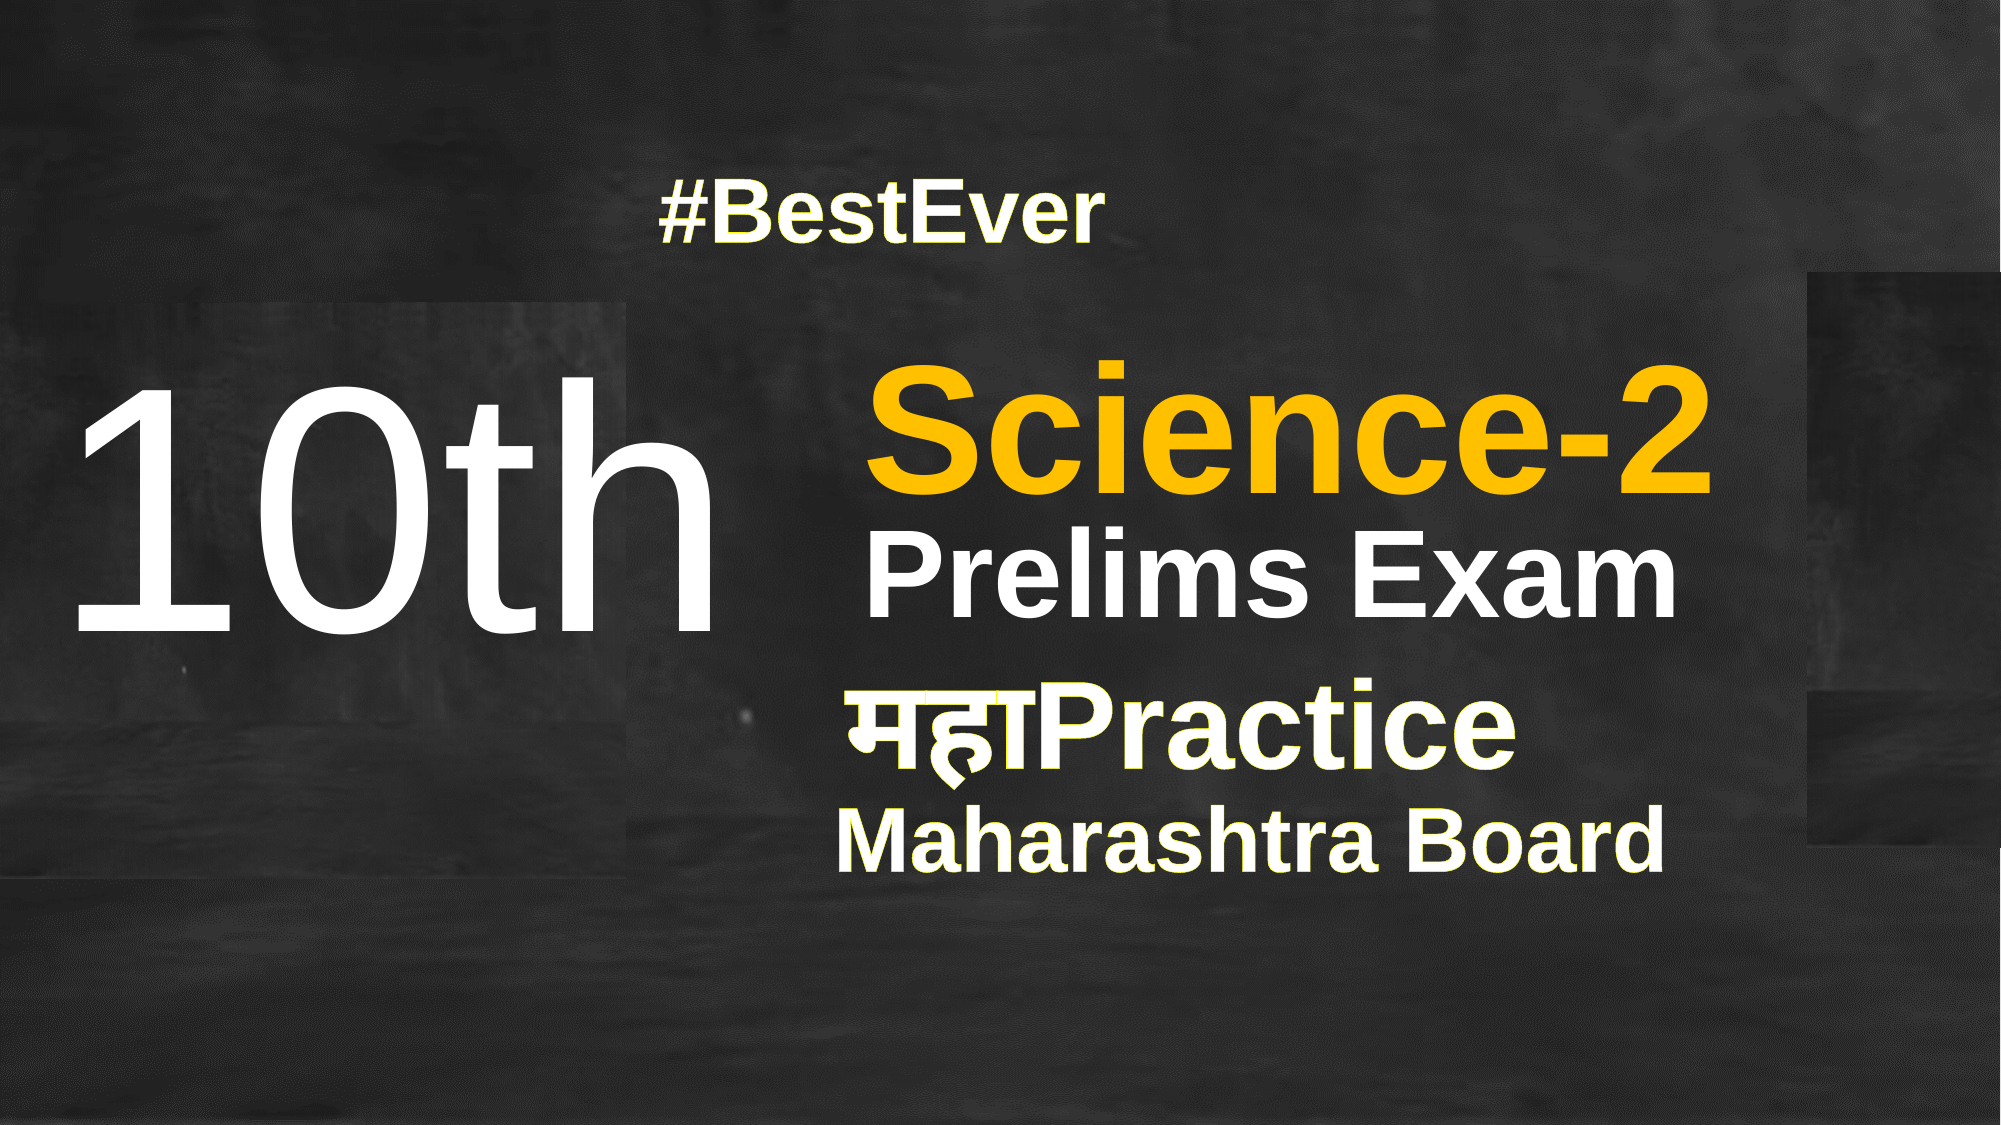

#BestEver

10th
Science-2

Prelims Exam
महाPractice
Maharashtra Board